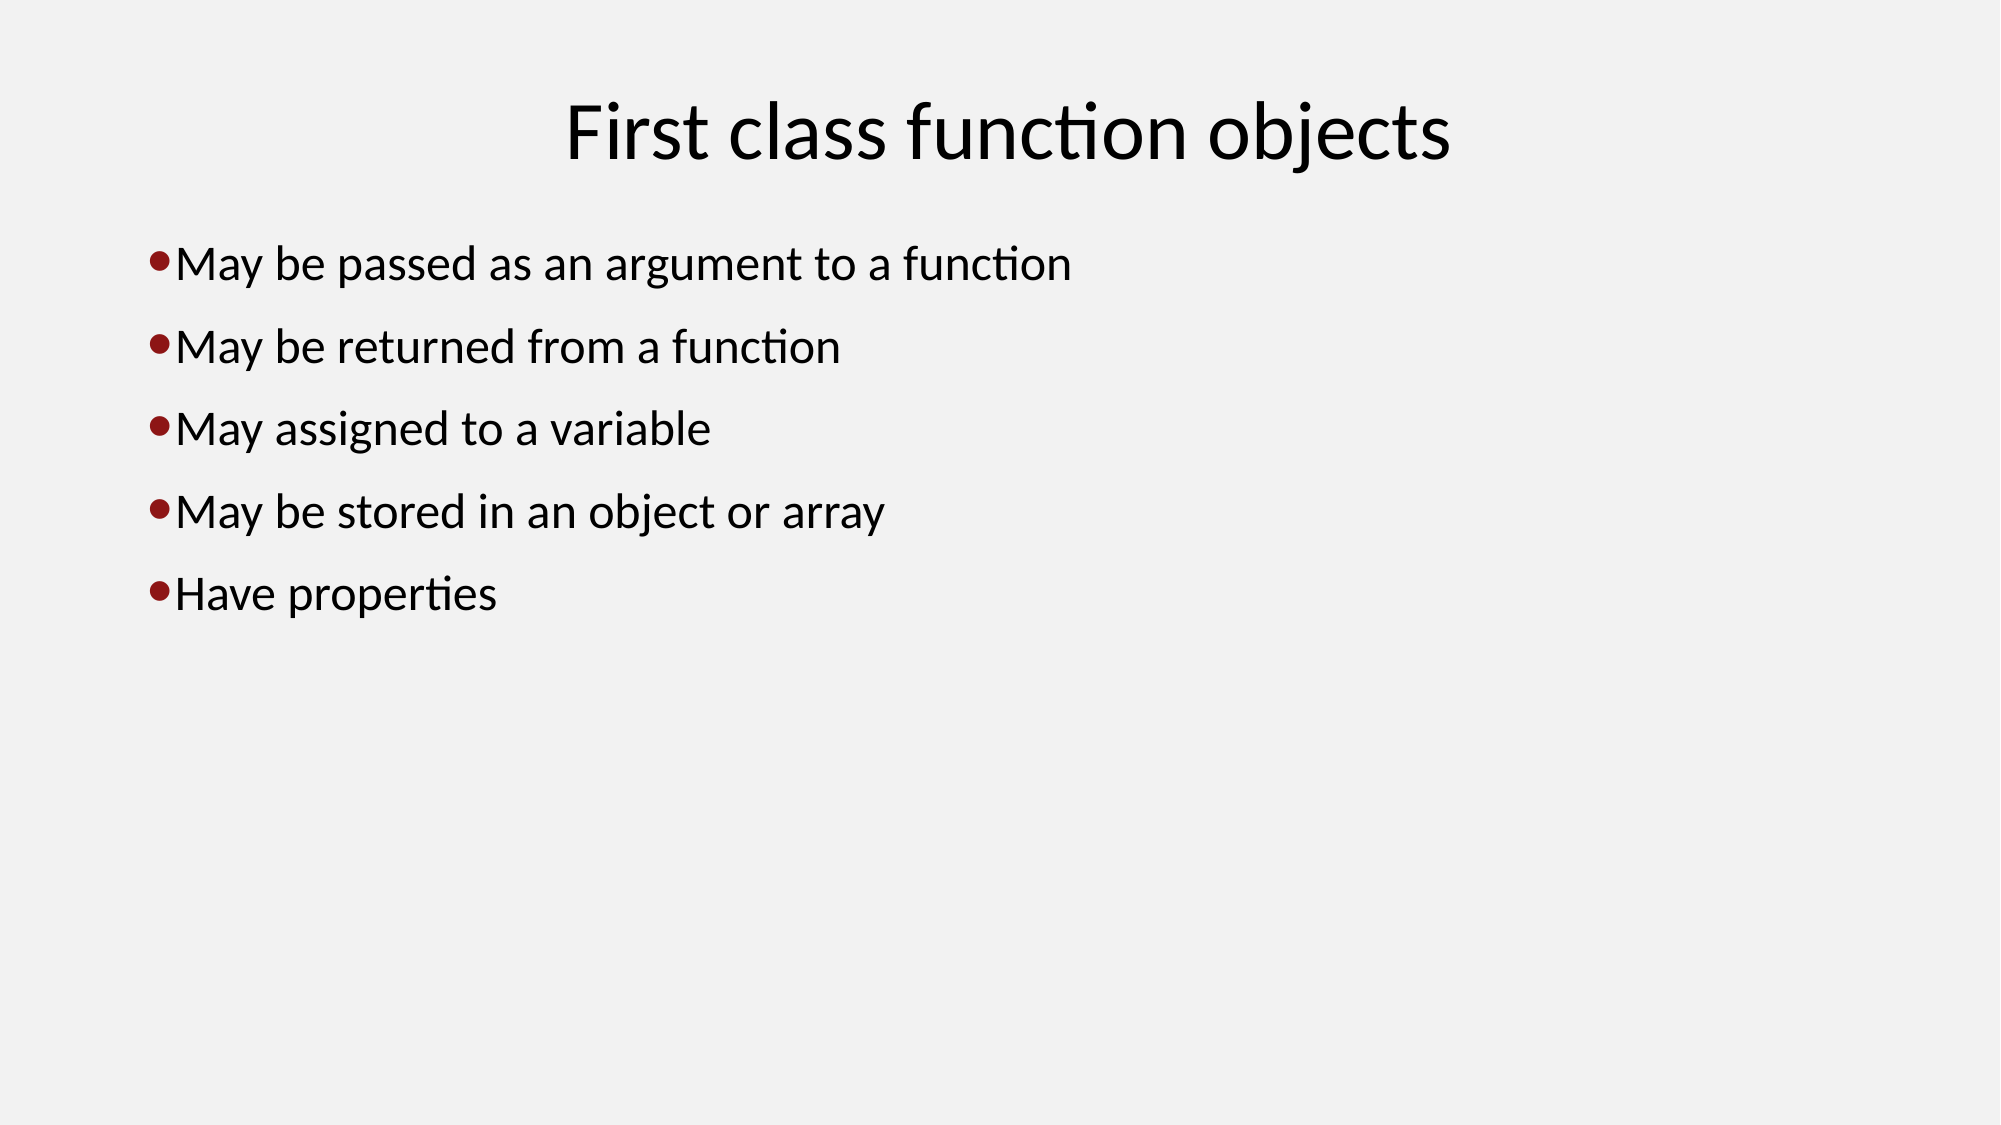

# First class function objects
May be passed as an argument to a function
May be returned from a function
May assigned to a variable
May be stored in an object or array
Have properties